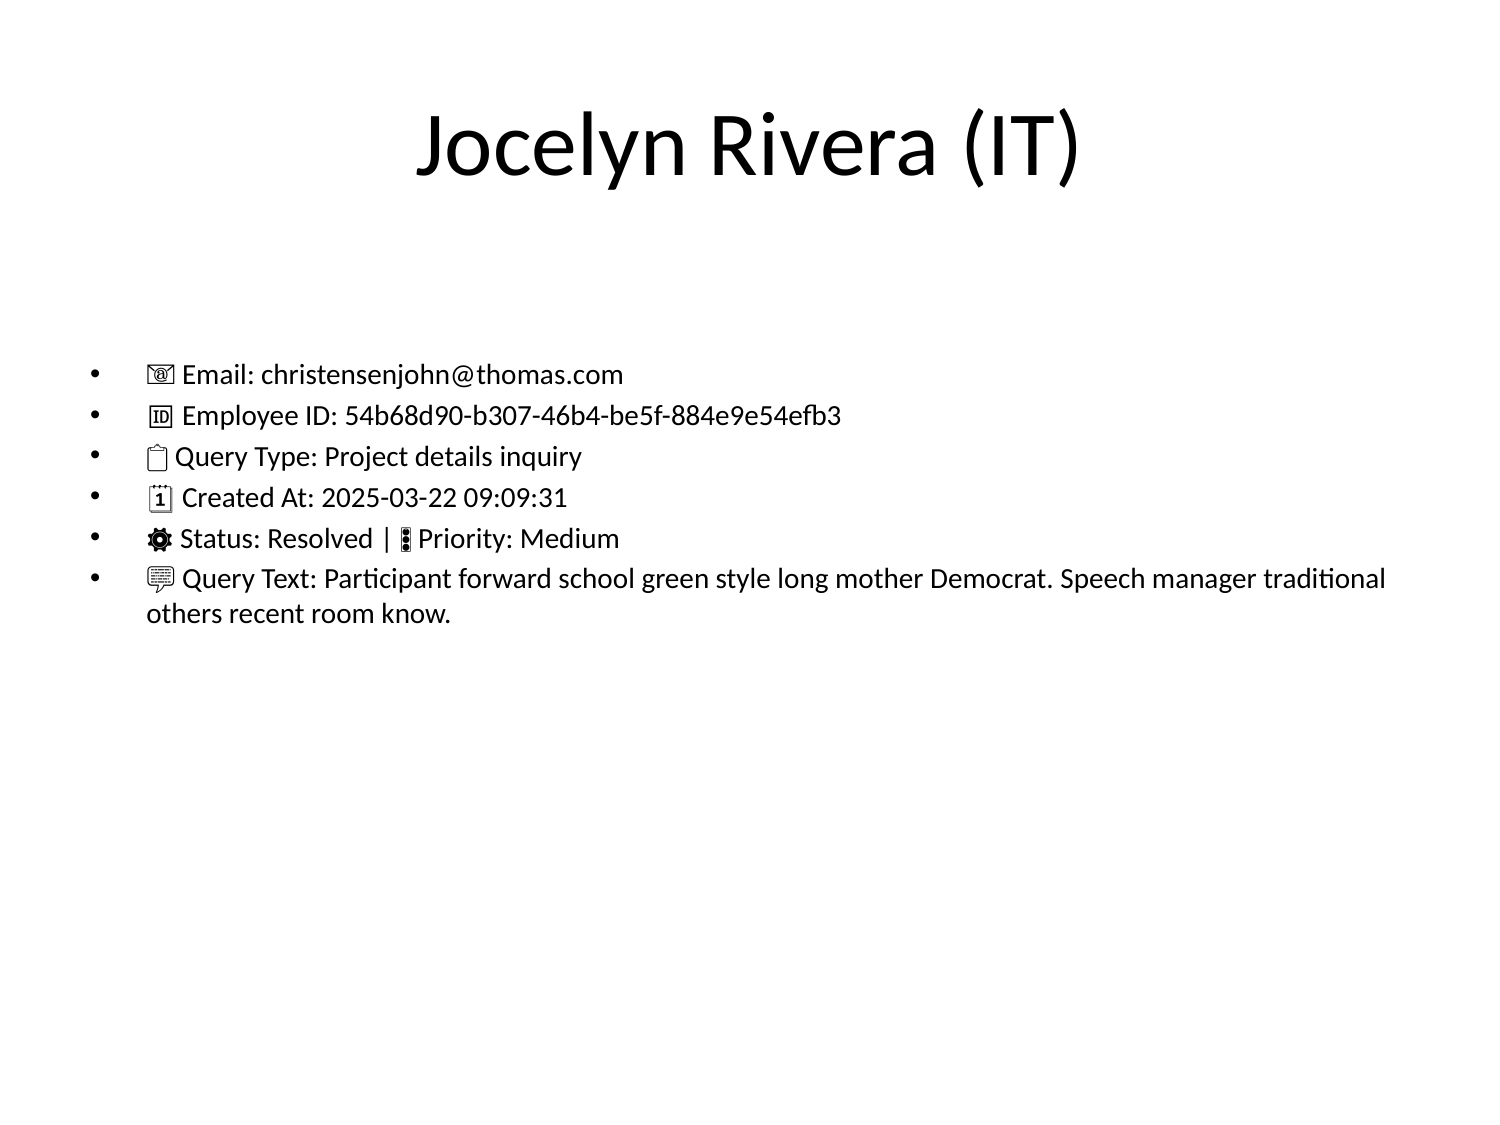

# Jocelyn Rivera (IT)

📧 Email: christensenjohn@thomas.com
🆔 Employee ID: 54b68d90-b307-46b4-be5f-884e9e54efb3
📋 Query Type: Project details inquiry
🗓 Created At: 2025-03-22 09:09:31
⚙ Status: Resolved | 🚦 Priority: Medium
💬 Query Text: Participant forward school green style long mother Democrat. Speech manager traditional others recent room know.